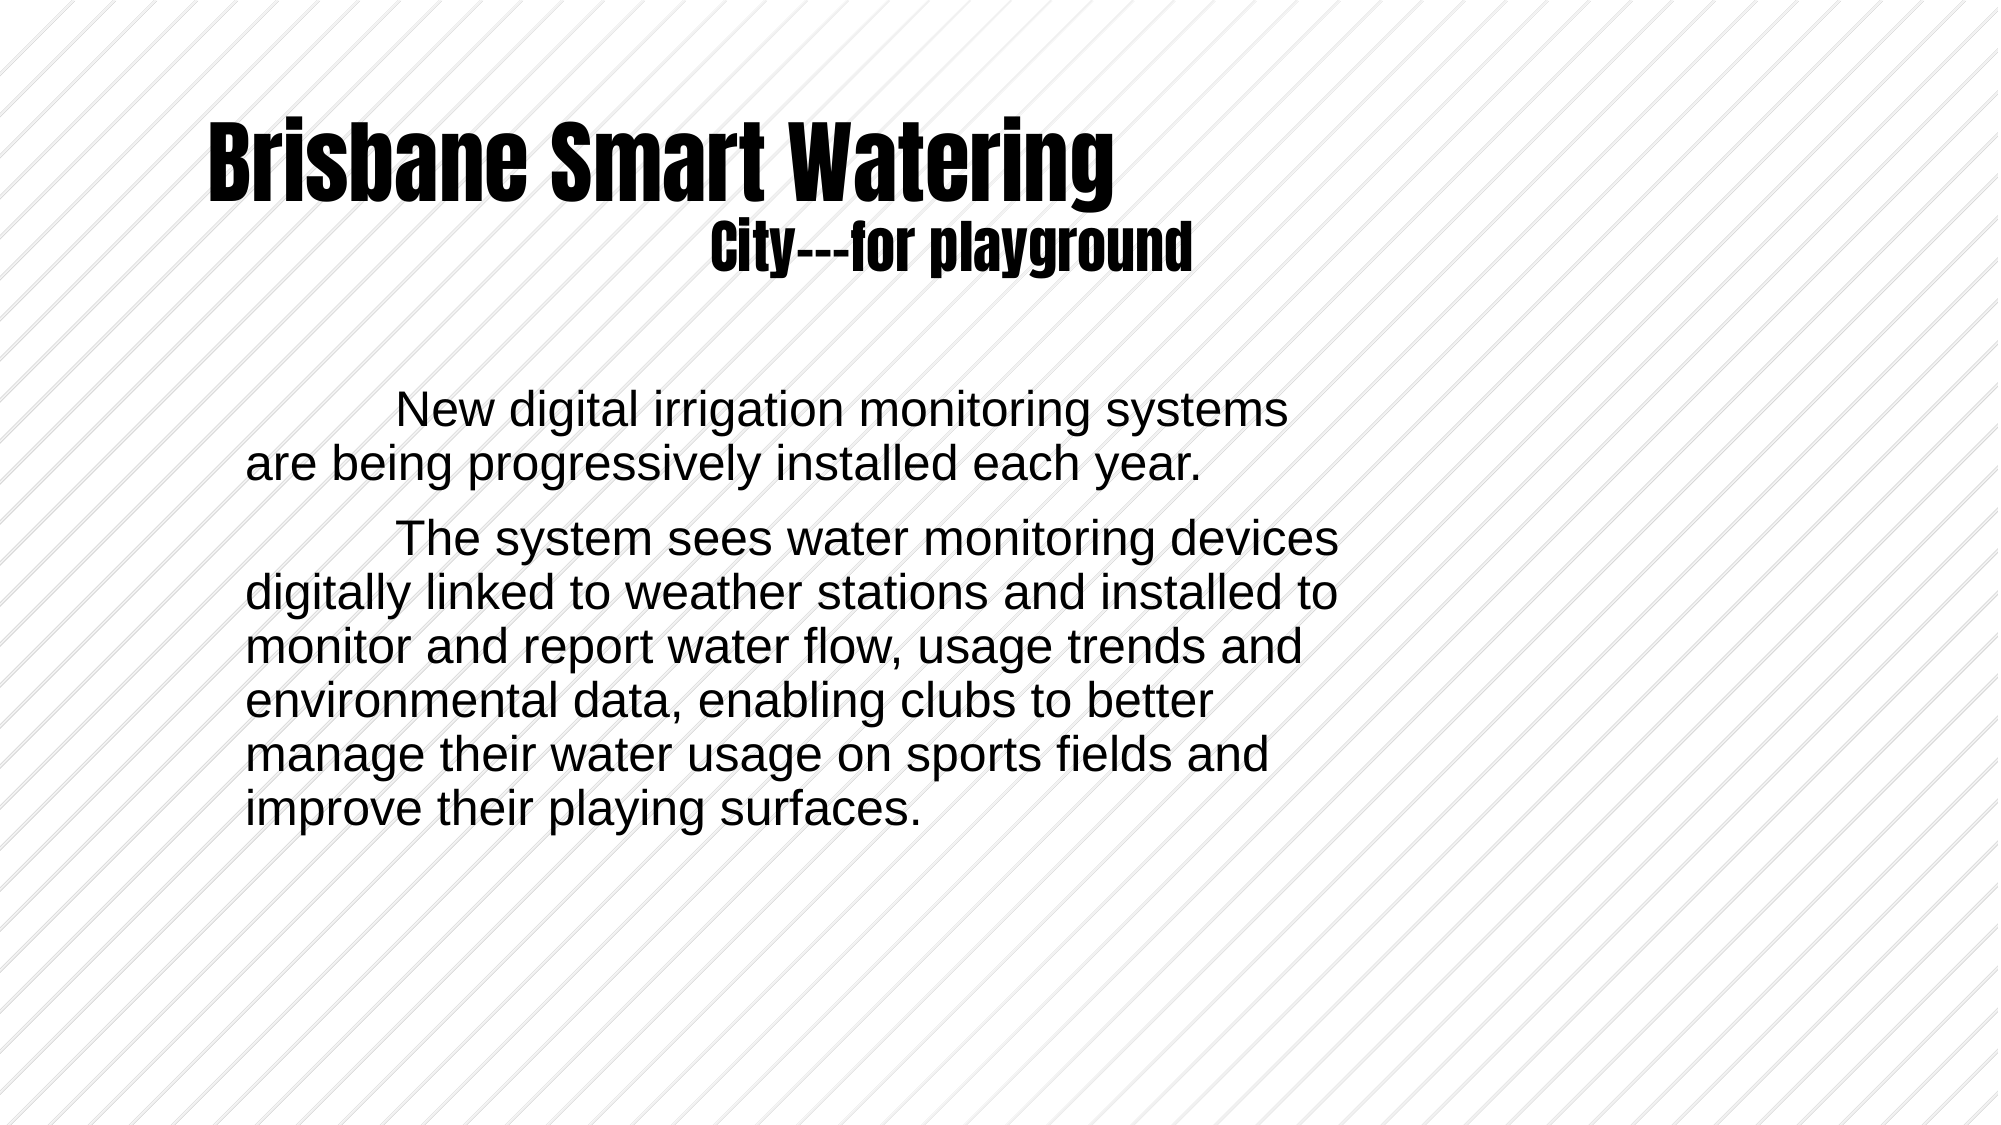

Brisbane Smart Watering
                                         City---for playground
		New digital irrigation monitoring systems are being progressively installed each year.
		The system sees water monitoring devices digitally linked to weather stations and installed to monitor and report water flow, usage trends and environmental data, enabling clubs to better manage their water usage on sports fields and improve their playing surfaces.